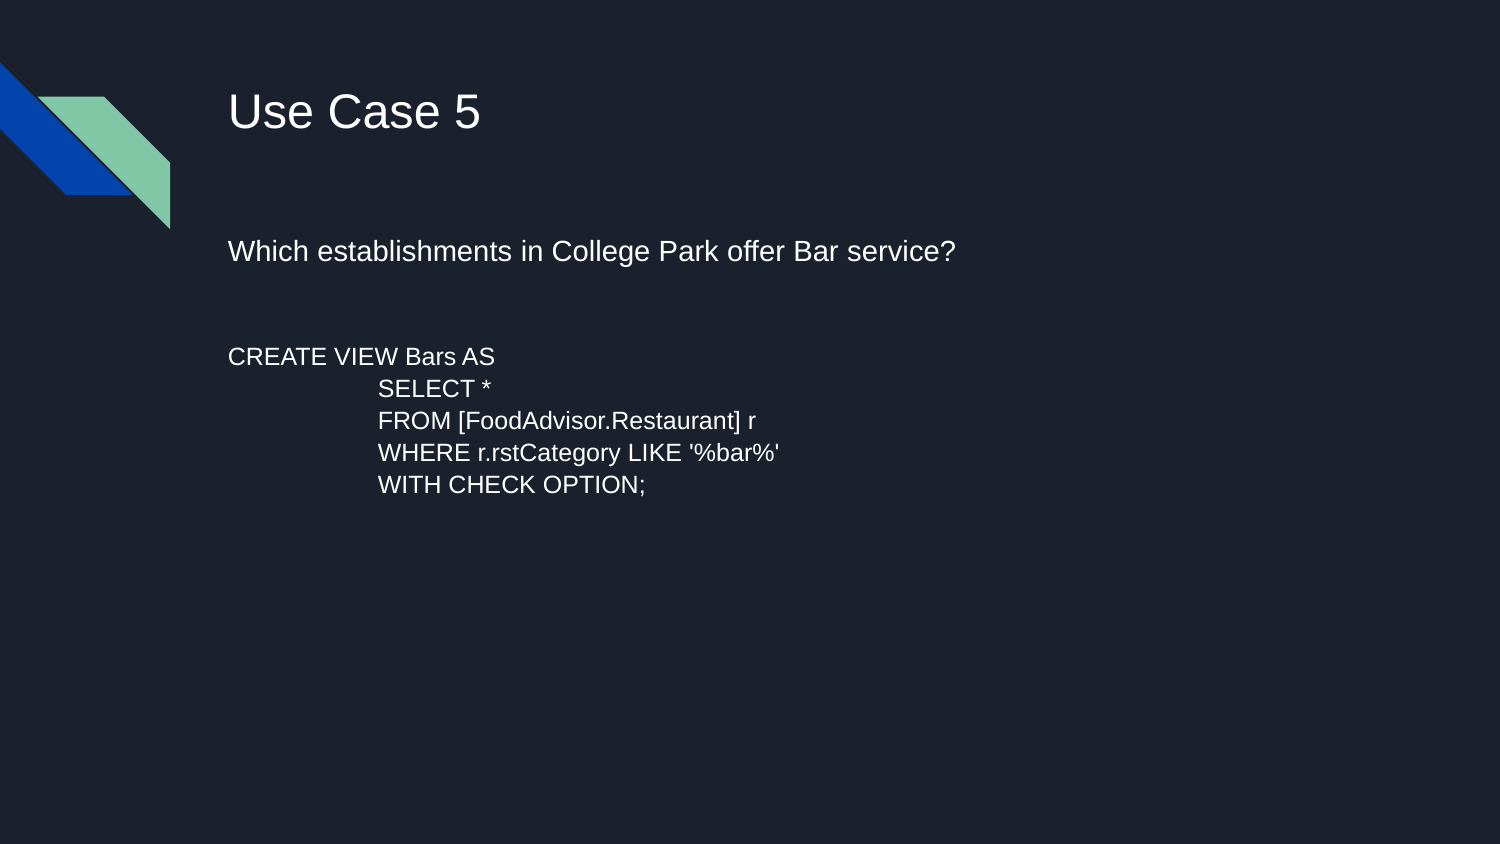

# Use Case 5

Which establishments in College Park offer Bar service?

CREATE VIEW Bars AS
	SELECT *
	FROM [FoodAdvisor.Restaurant] r
	WHERE r.rstCategory LIKE '%bar%'
	WITH CHECK OPTION;